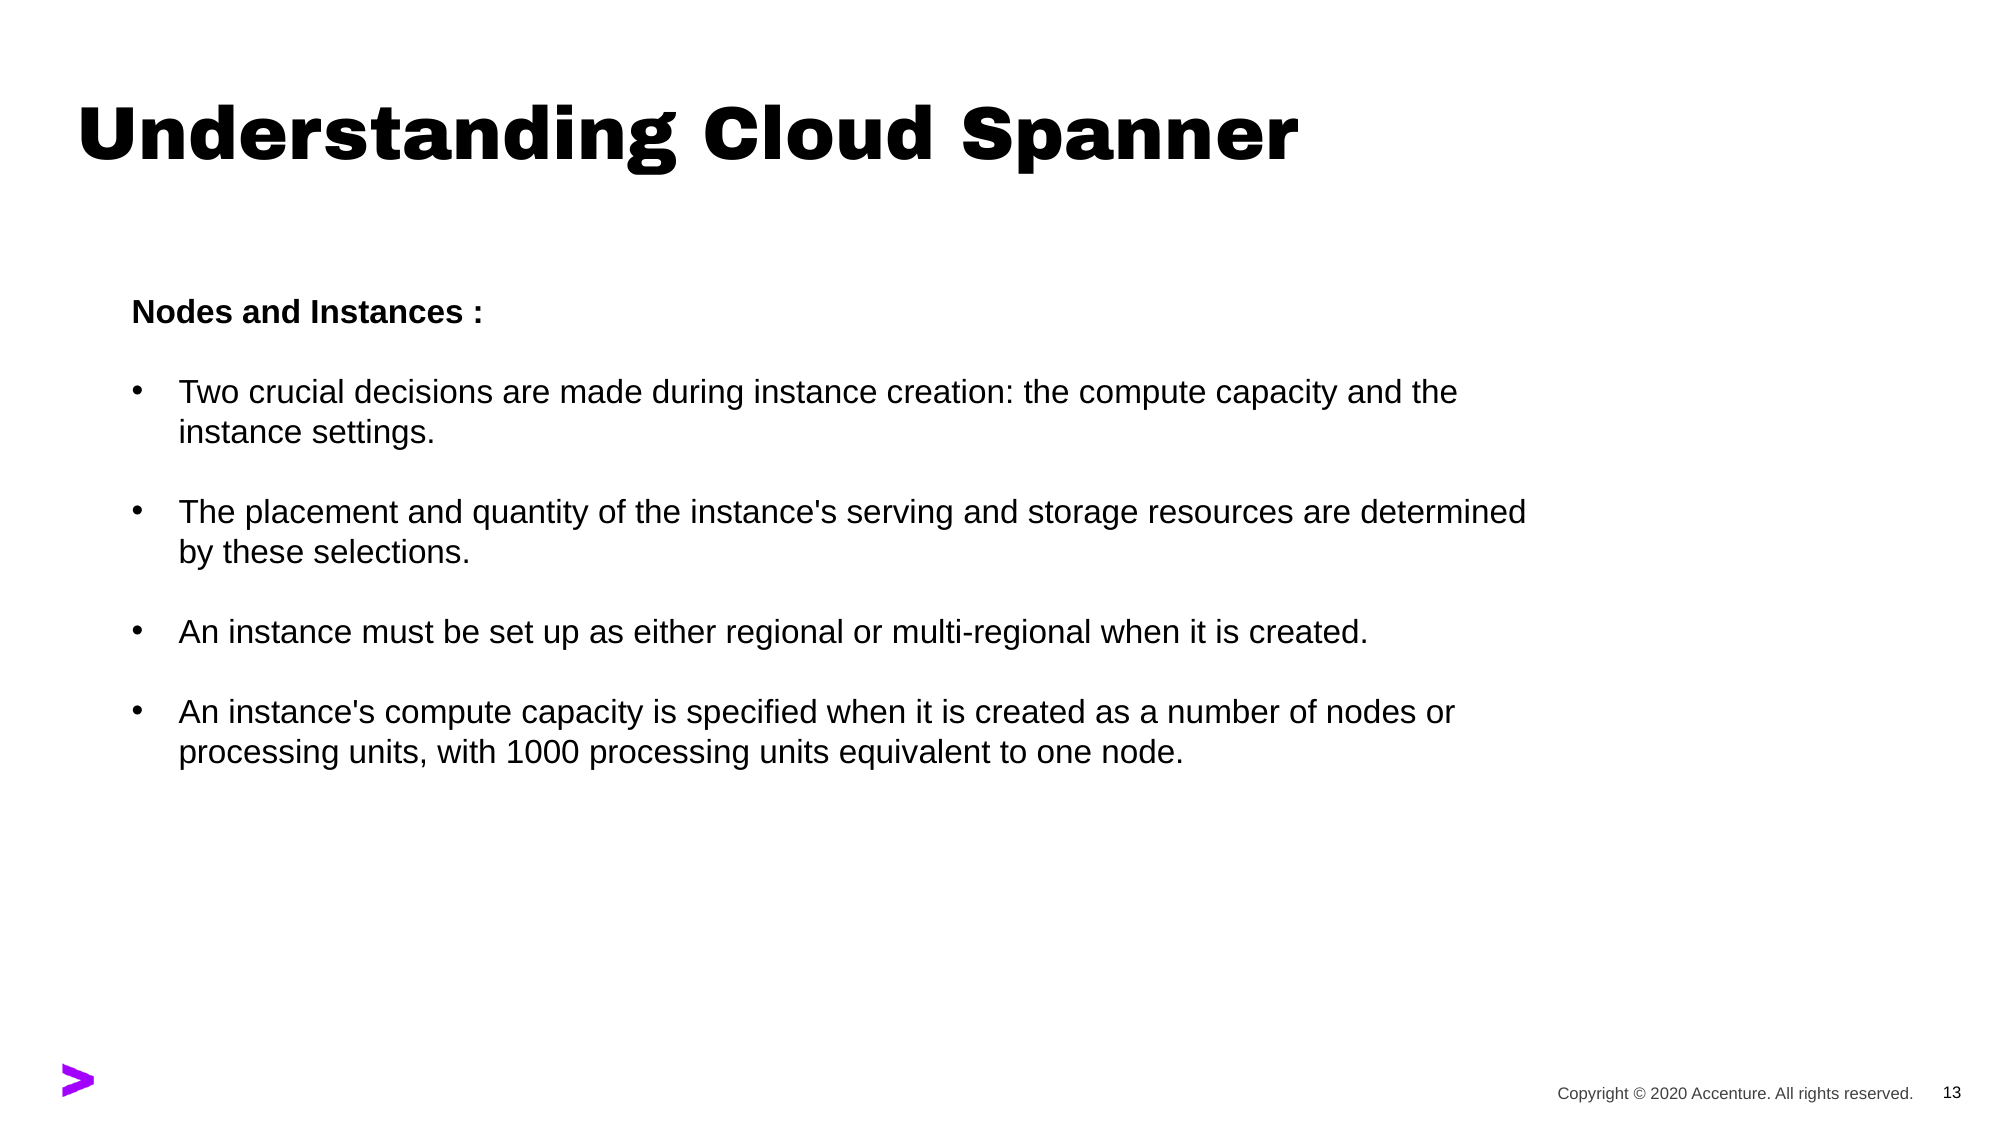

# Understanding Cloud Spanner

Nodes and Instances :

Two crucial decisions are made during instance creation: the compute capacity and the instance settings.

The placement and quantity of the instance's serving and storage resources are determined by these selections.

An instance must be set up as either regional or multi-regional when it is created.

An instance's compute capacity is specified when it is created as a number of nodes or processing units, with 1000 processing units equivalent to one node.
13